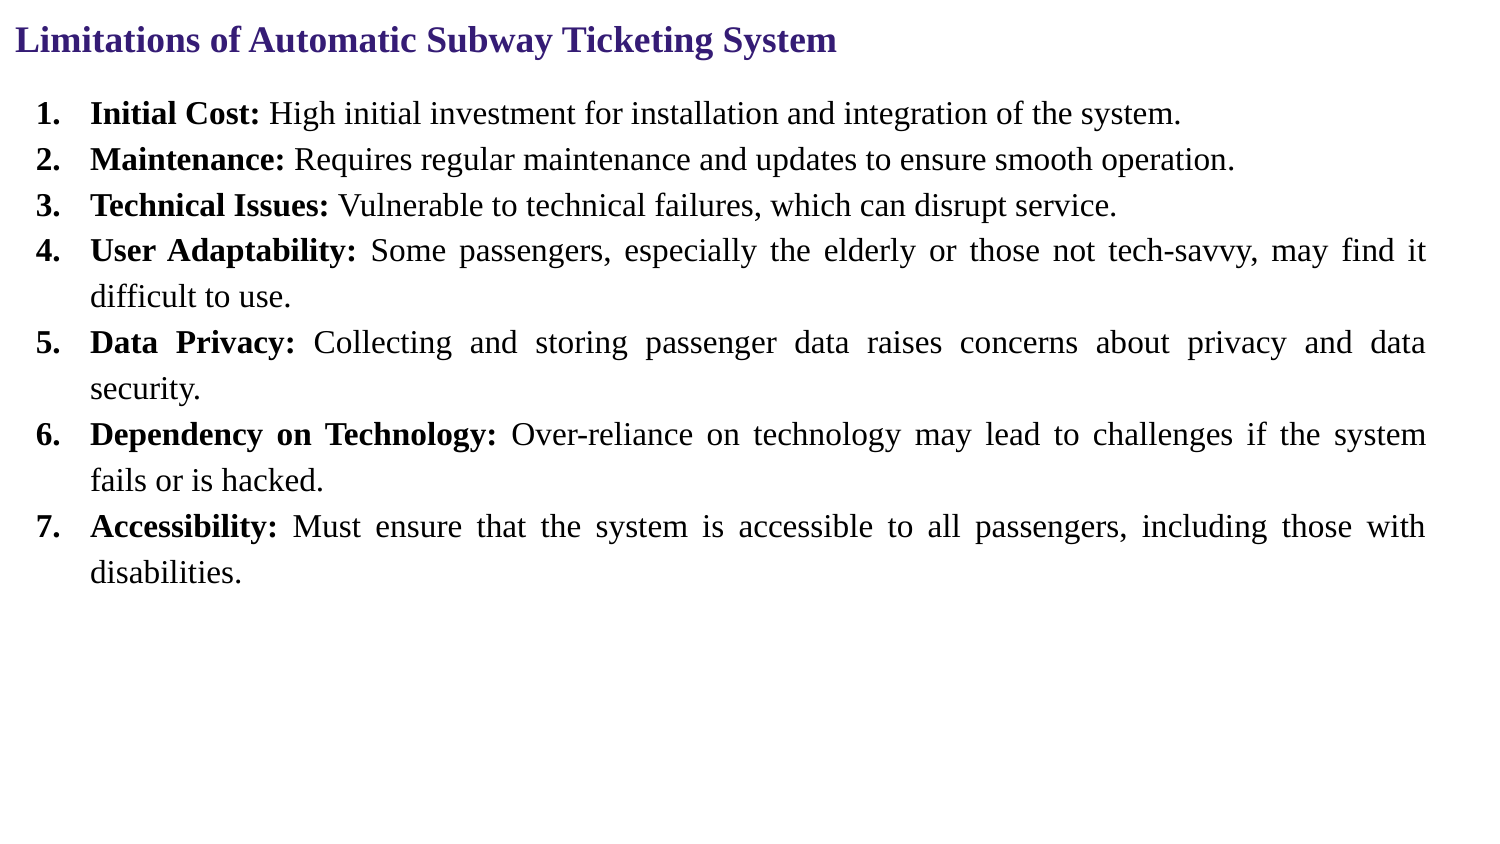

Limitations of Automatic Subway Ticketing System
Initial Cost: High initial investment for installation and integration of the system.
Maintenance: Requires regular maintenance and updates to ensure smooth operation.
Technical Issues: Vulnerable to technical failures, which can disrupt service.
User Adaptability: Some passengers, especially the elderly or those not tech-savvy, may find it difficult to use.
Data Privacy: Collecting and storing passenger data raises concerns about privacy and data security.
Dependency on Technology: Over-reliance on technology may lead to challenges if the system fails or is hacked.
Accessibility: Must ensure that the system is accessible to all passengers, including those with disabilities.